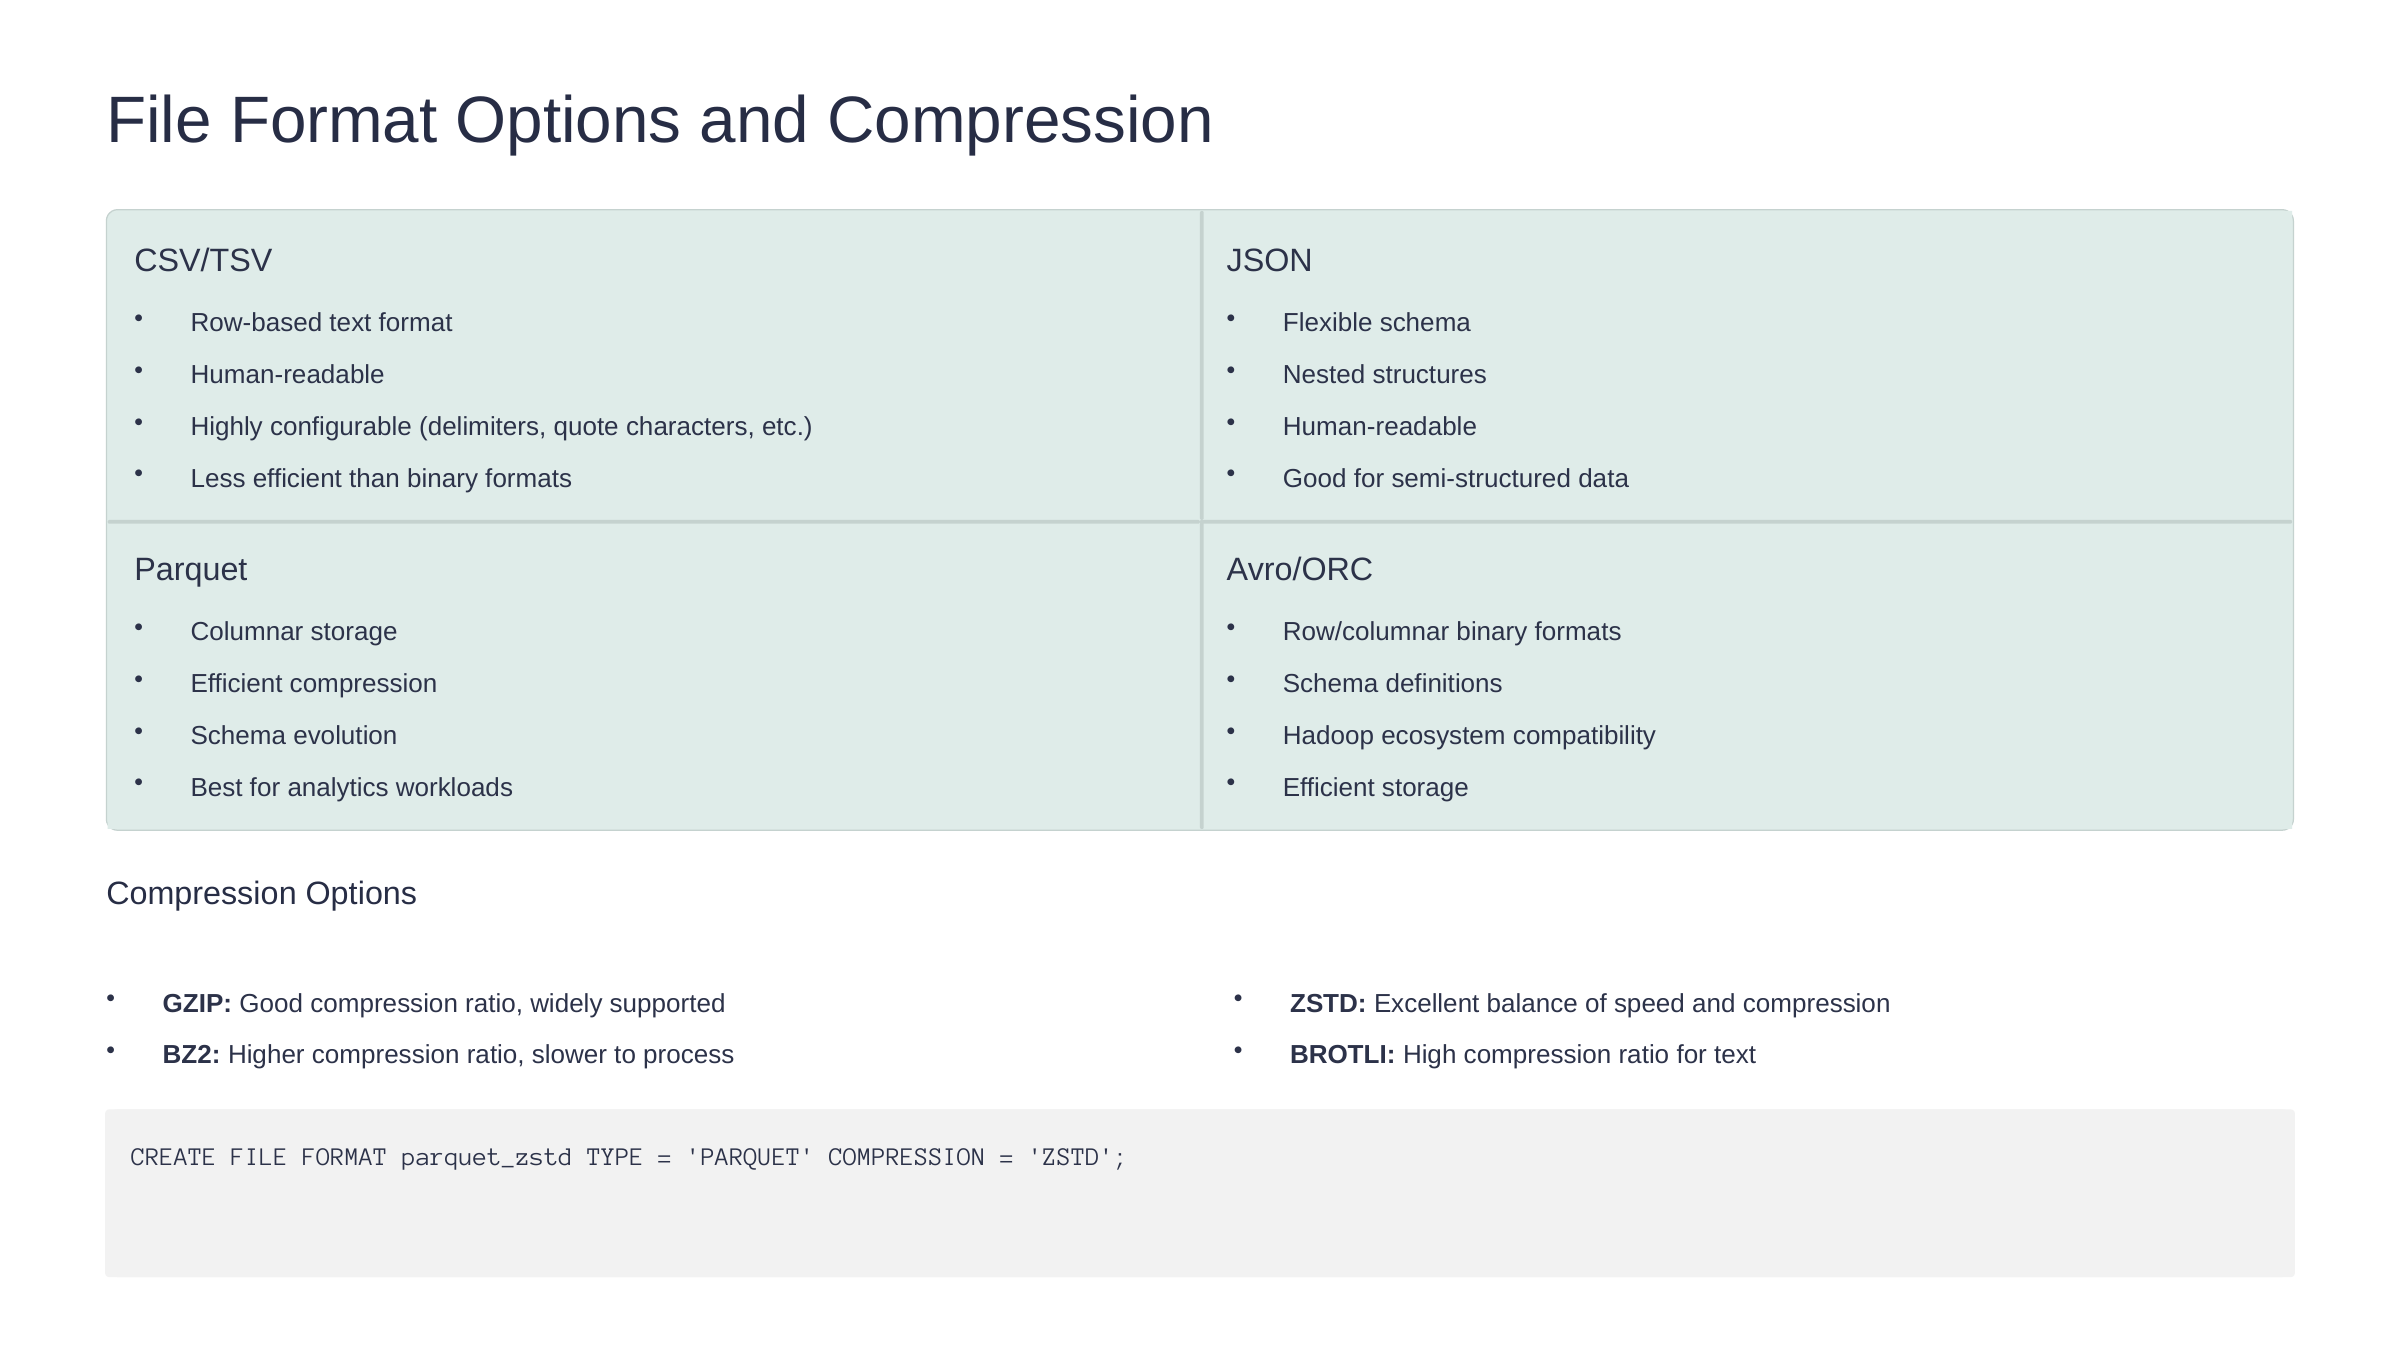

File Format Options and Compression

CSV/TSV
JSON
Row-based text format
Flexible schema
Human-readable
Nested structures
Highly configurable (delimiters, quote characters, etc.)
Human-readable
Less efficient than binary formats
Good for semi-structured data

Parquet
Avro/ORC
Columnar storage
Row/columnar binary formats
Efficient compression
Schema definitions
Schema evolution
Hadoop ecosystem compatibility
Best for analytics workloads
Efficient storage
Compression Options
GZIP: Good compression ratio, widely supported
ZSTD: Excellent balance of speed and compression
BZ2: Higher compression ratio, slower to process
BROTLI: High compression ratio for text

CREATE FILE FORMAT parquet_zstd TYPE = 'PARQUET' COMPRESSION = 'ZSTD';